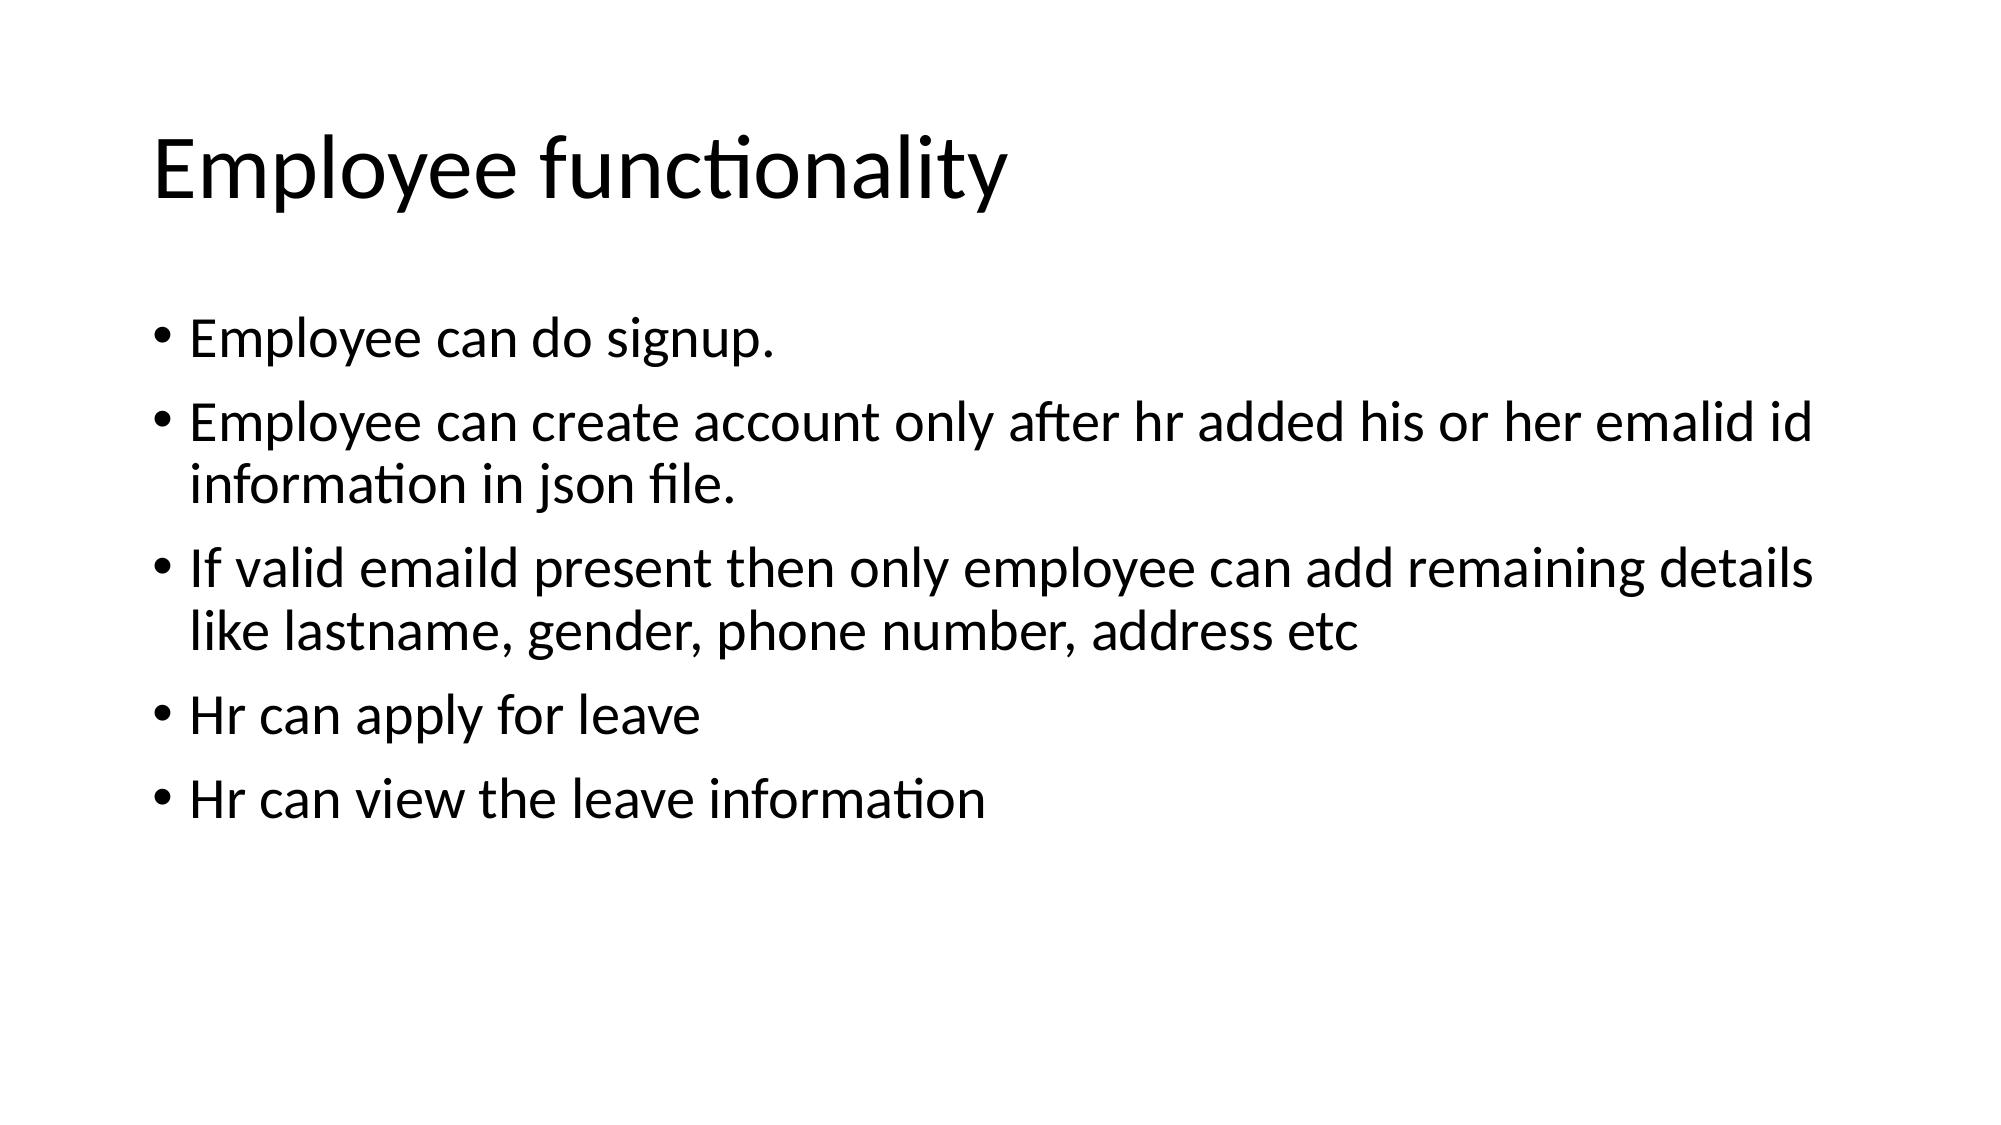

# Employee functionality
Employee can do signup.
Employee can create account only after hr added his or her emalid id information in json file.
If valid emaild present then only employee can add remaining details like lastname, gender, phone number, address etc
Hr can apply for leave
Hr can view the leave information